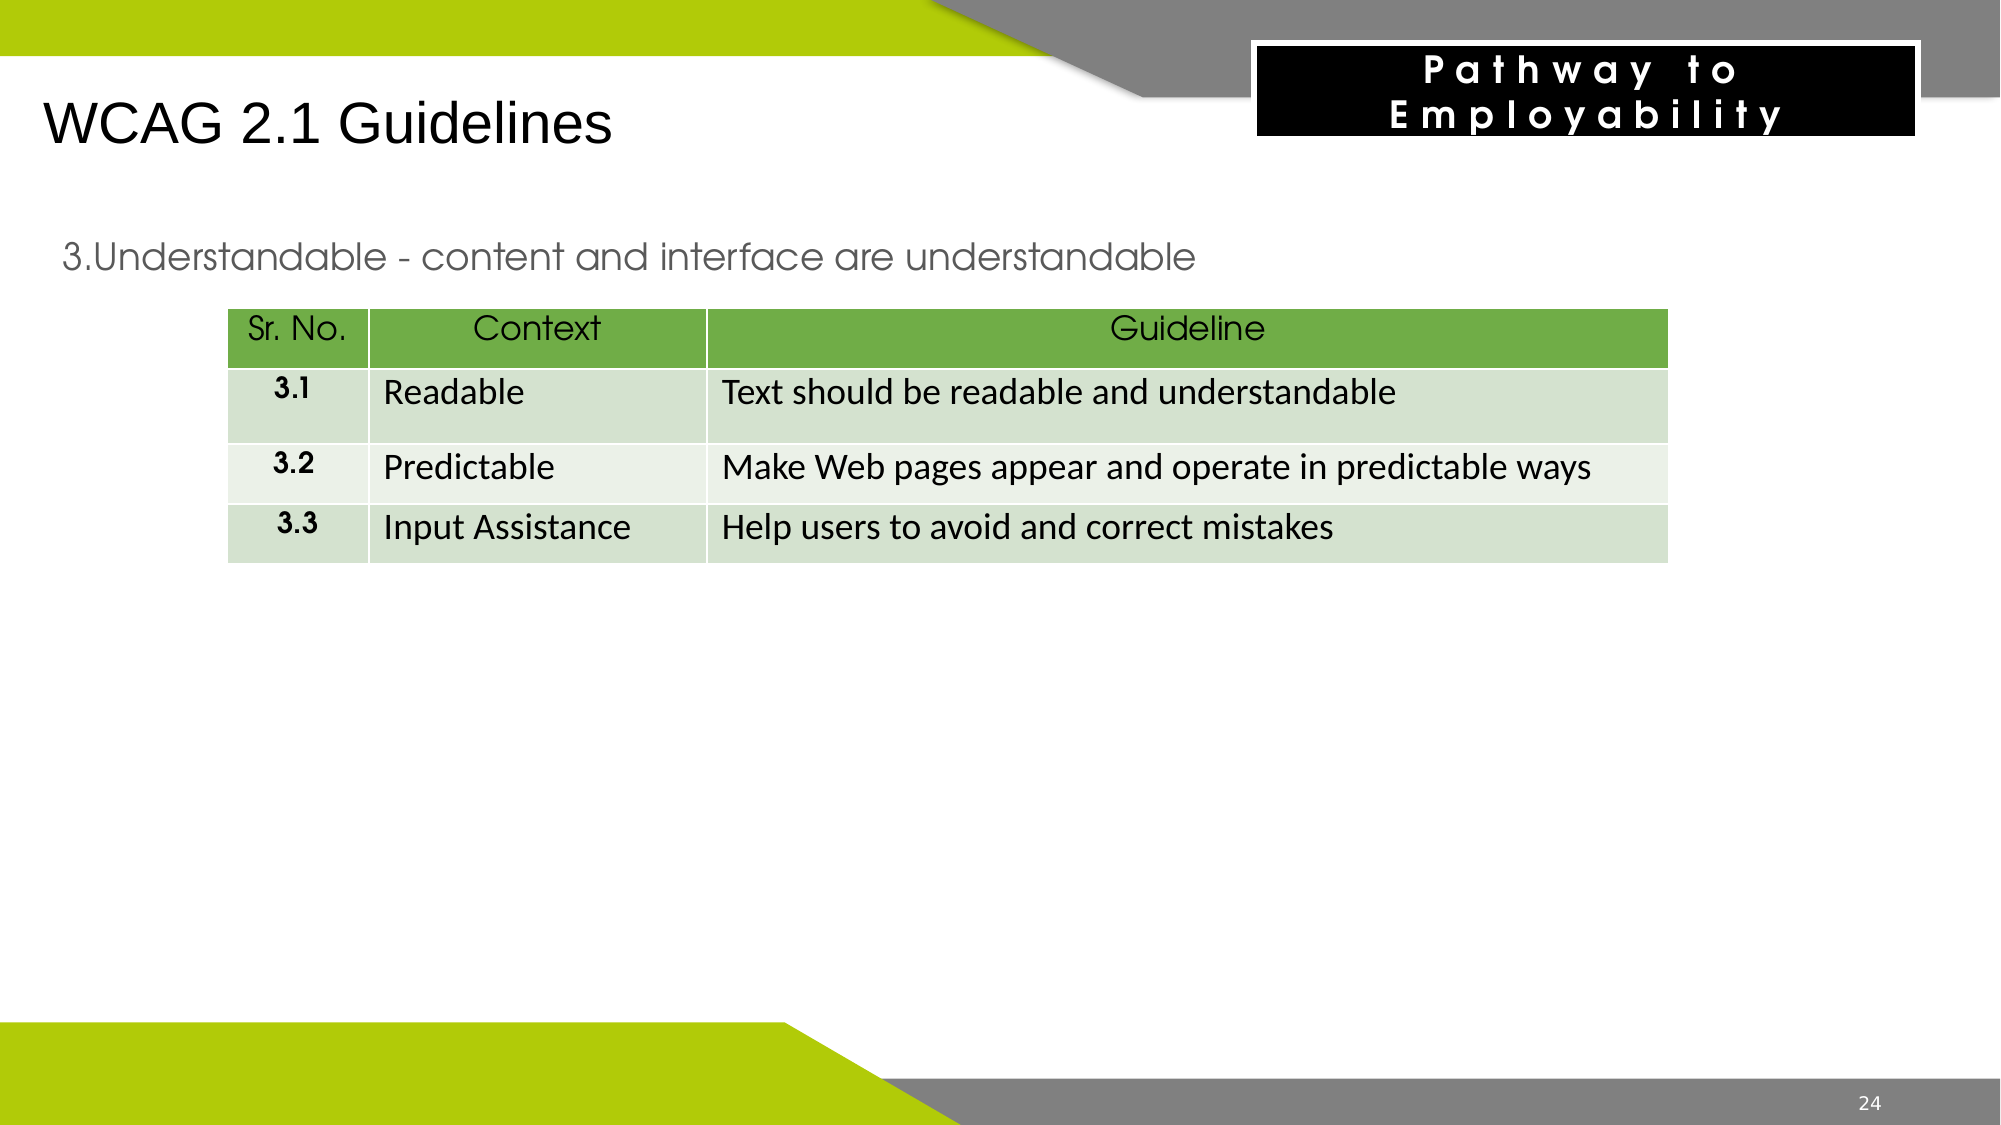

WCAG 2.1 Guidelines
Understandable - content and interface are understandable
| Sr. No. | Context | Guideline |
| --- | --- | --- |
| 3.1 | Readable | Text should be readable and understandable |
| 3.2 | Predictable | Make Web pages appear and operate in predictable ways |
| 3.3 | Input Assistance | Help users to avoid and correct mistakes |